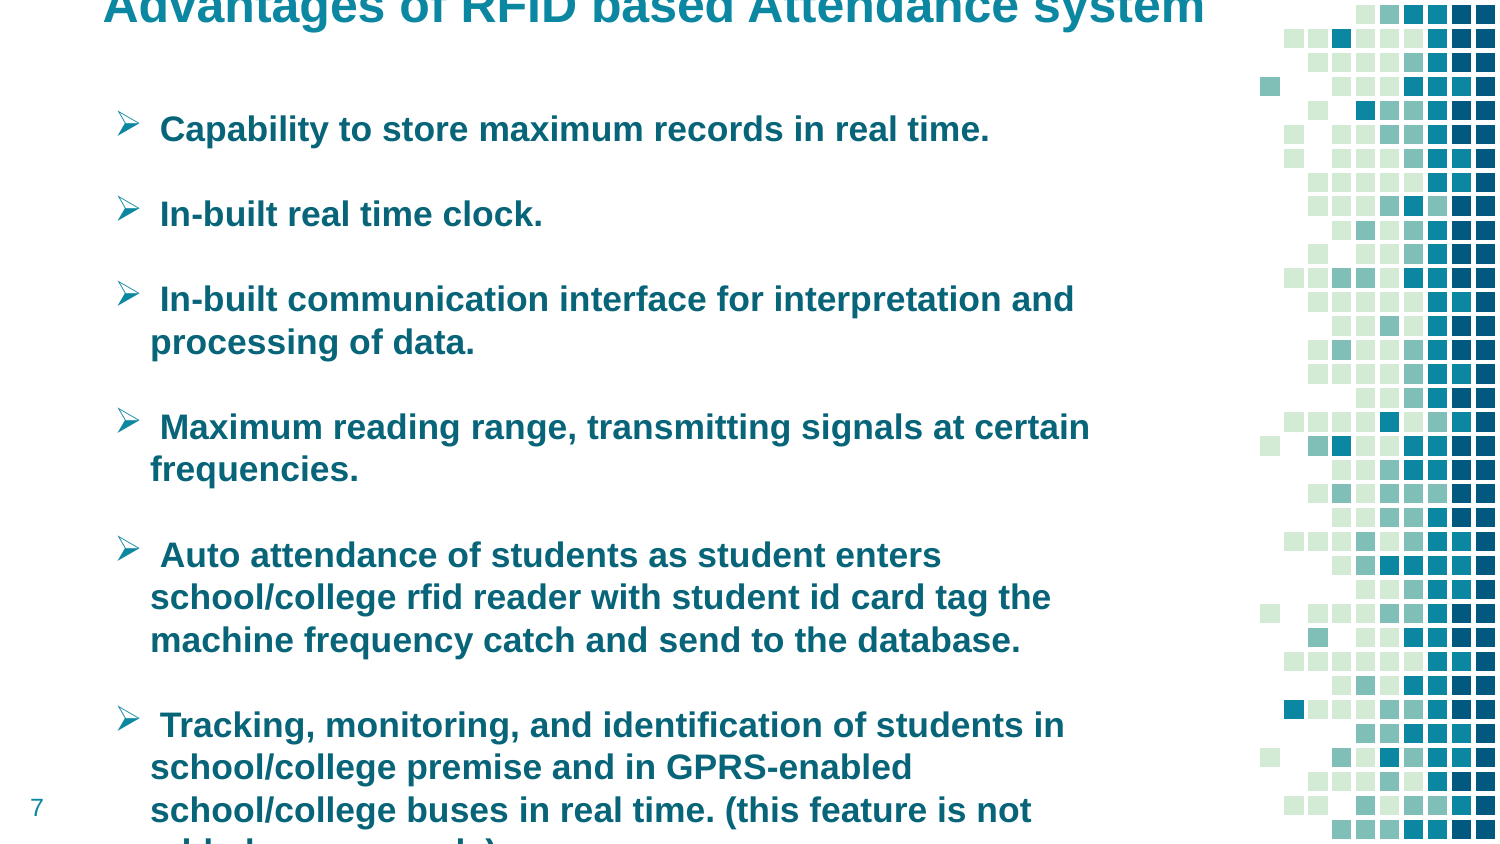

# Advantages of RFID based Attendance system
 Capability to store maximum records in real time.

 In-built real time clock.

 In-built communication interface for interpretation and processing of data.

 Maximum reading range, transmitting signals at certain frequencies.

 Auto attendance of students as student enters school/college rfid reader with student id card tag the machine frequency catch and send to the database.

 Tracking, monitoring, and identification of students in school/college premise and in GPRS-enabled school/college buses in real time. (this feature is not added as a example)
7